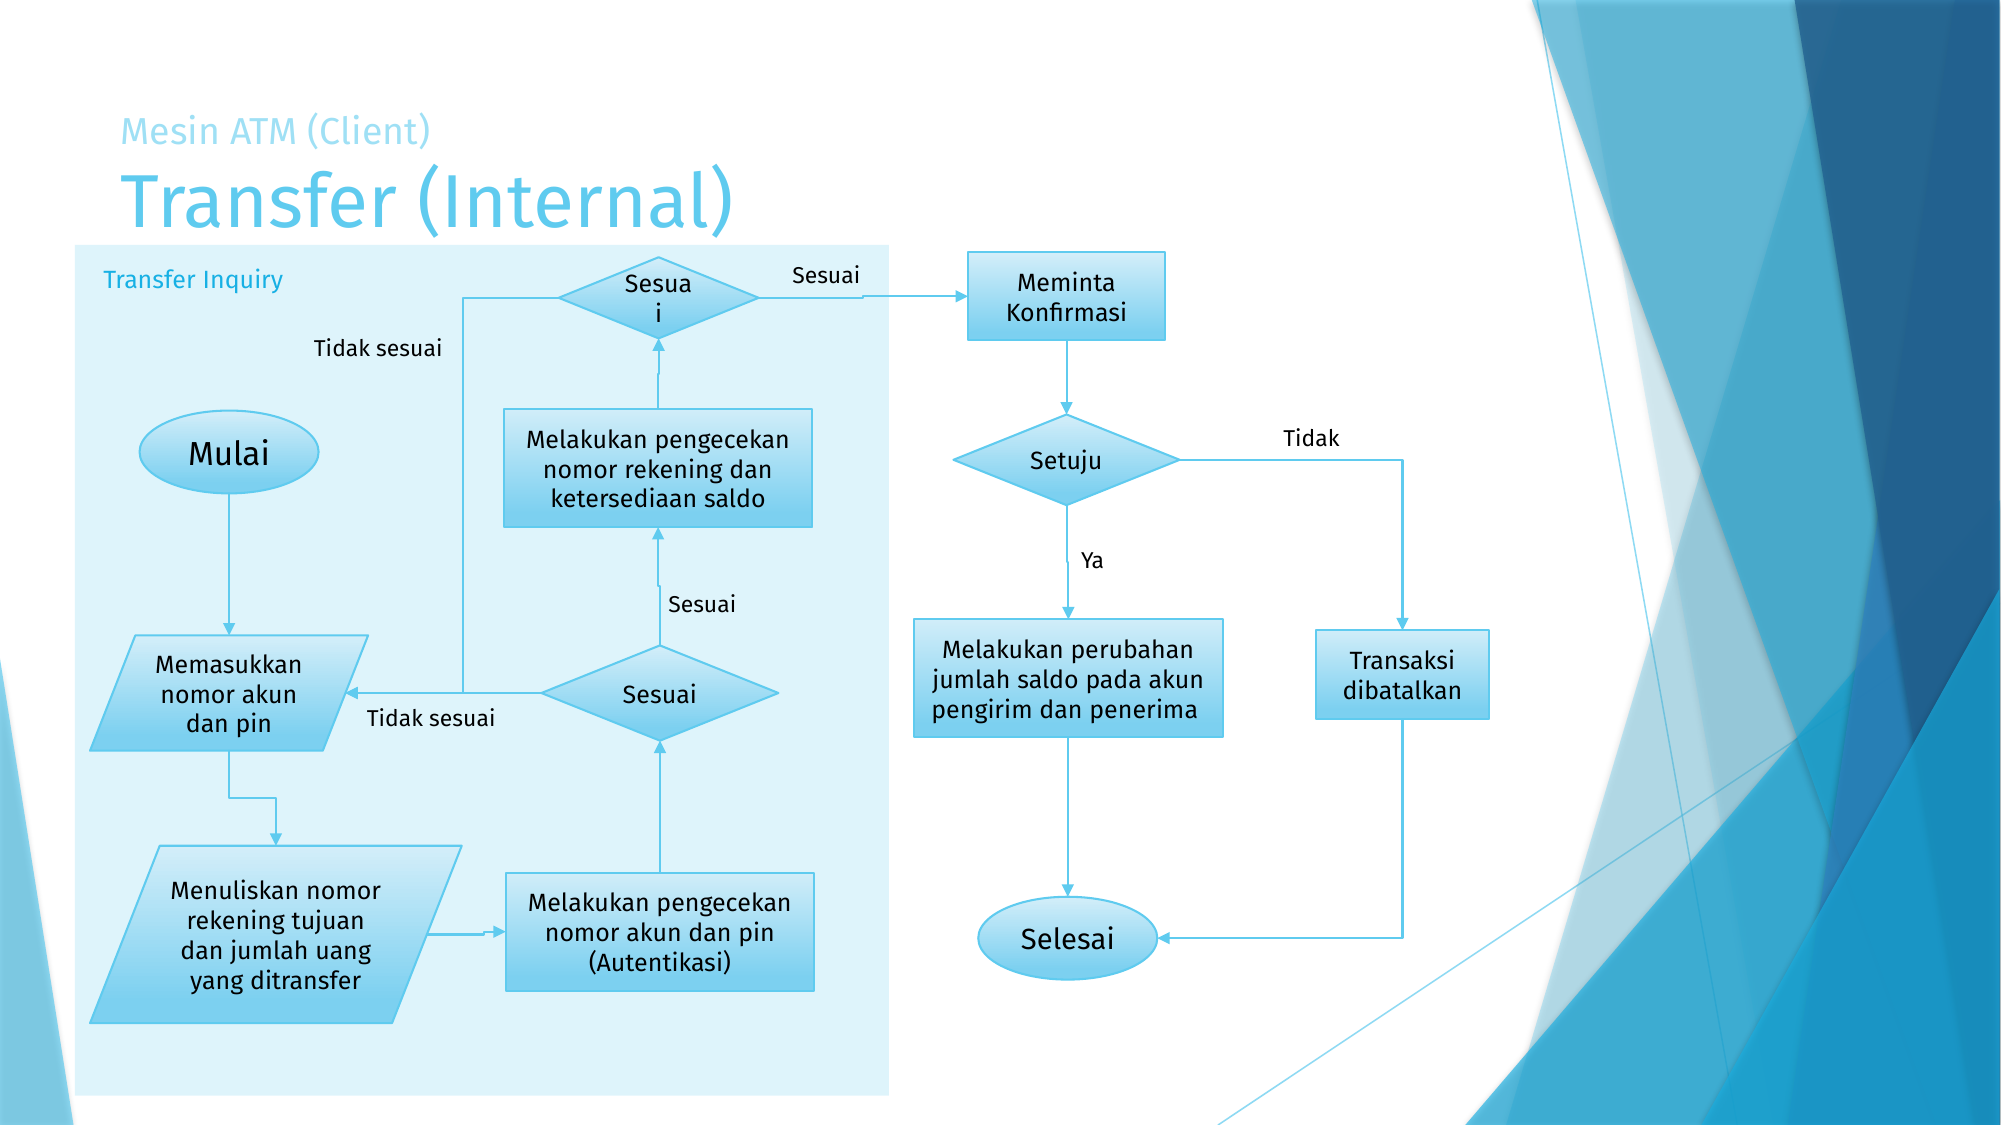

# Mesin ATM (Client) Transfer (Internal)

Meminta Konfirmasi
Sesuai
Transfer Inquiry
Sesuai
Tidak sesuai
Melakukan pengecekan nomor rekening dan ketersediaan saldo
Mulai
Setuju
Tidak
Ya
Sesuai
Melakukan perubahan jumlah saldo pada akun pengirim dan penerima
Transaksi dibatalkan
Memasukkan nomor akun dan pin
Sesuai
Tidak sesuai
Menuliskan nomor rekening tujuan dan jumlah uang yang ditransfer
Melakukan pengecekan nomor akun dan pin
(Autentikasi)
Selesai